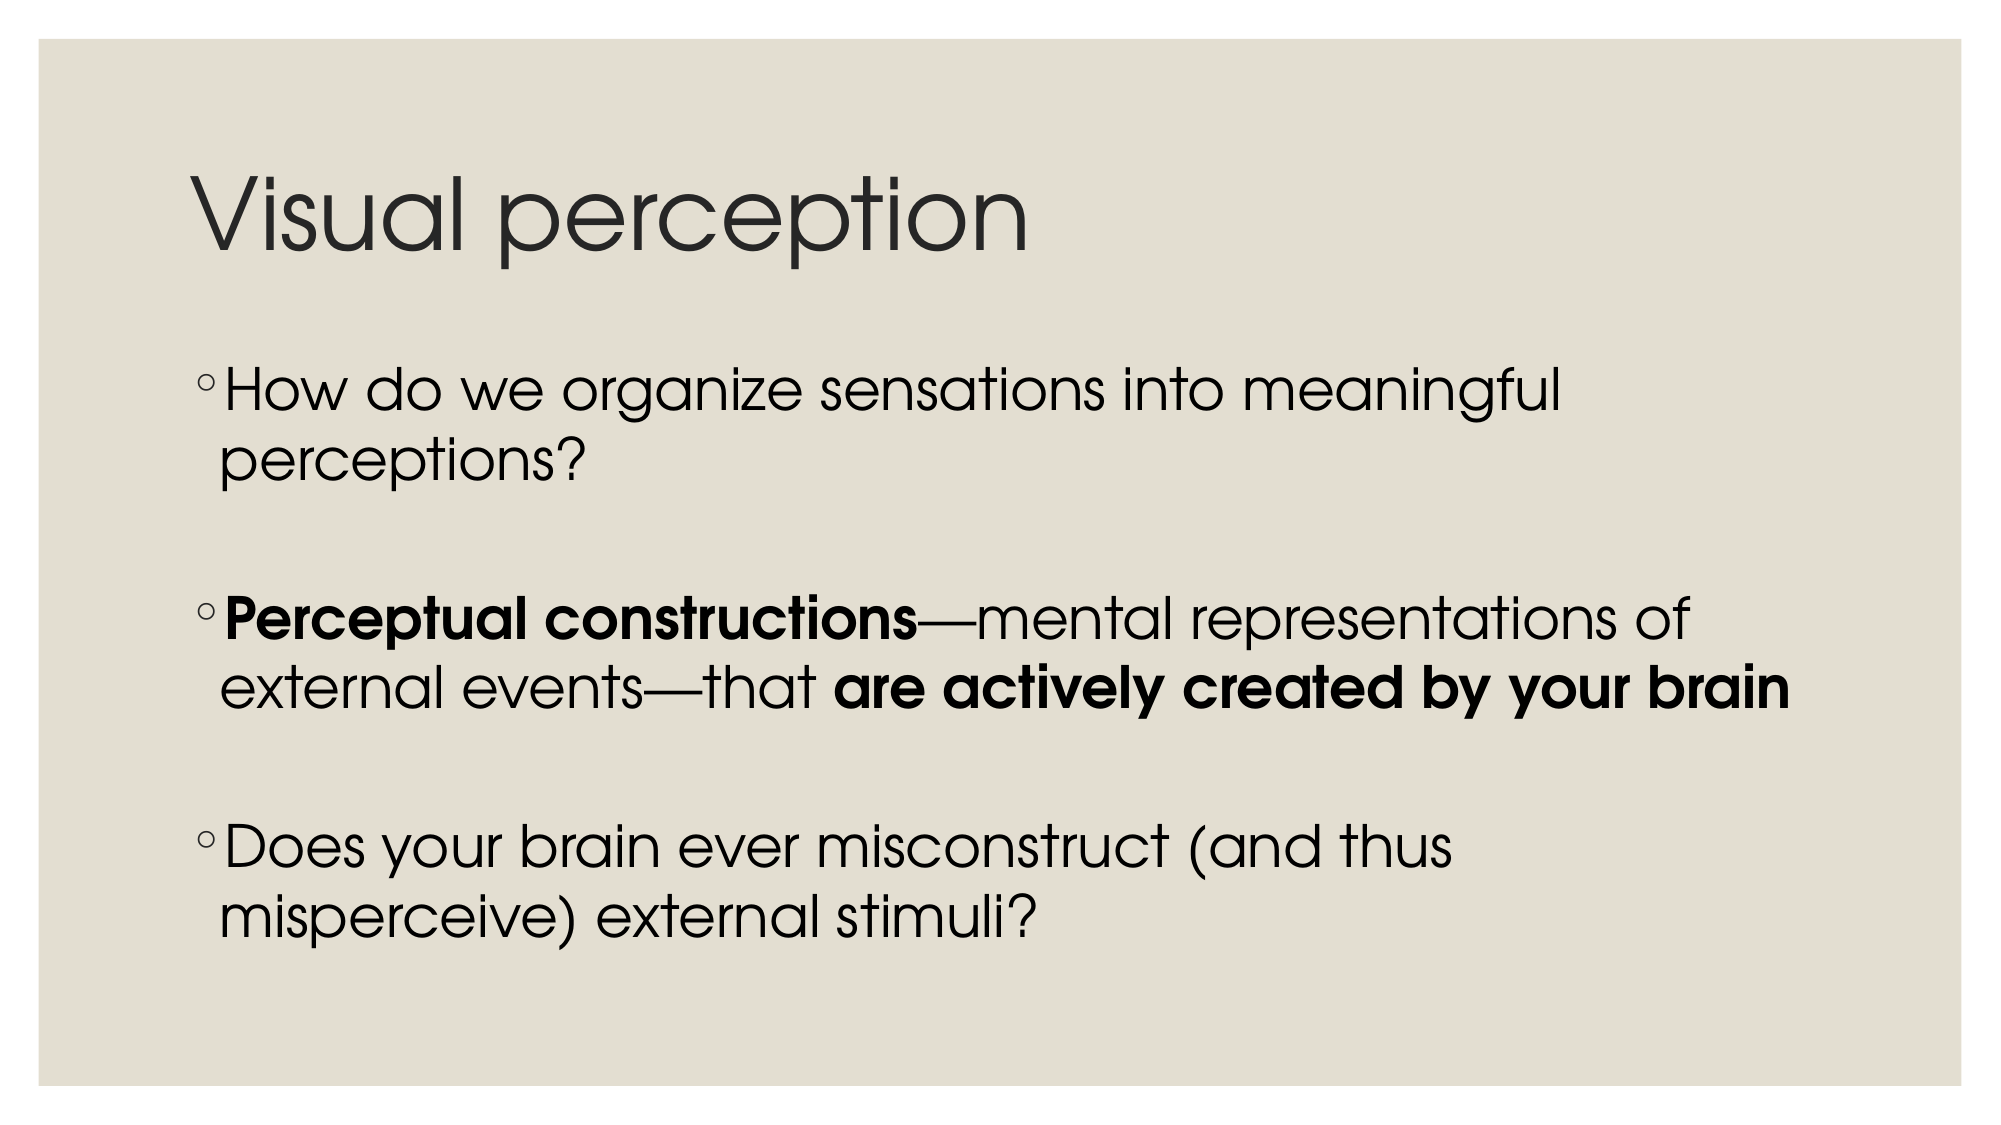

# Visual perception
How do we organize sensations into meaningful perceptions?
Perceptual constructions—mental representations of external events—that are actively created by your brain
Does your brain ever misconstruct (and thus misperceive) external stimuli?